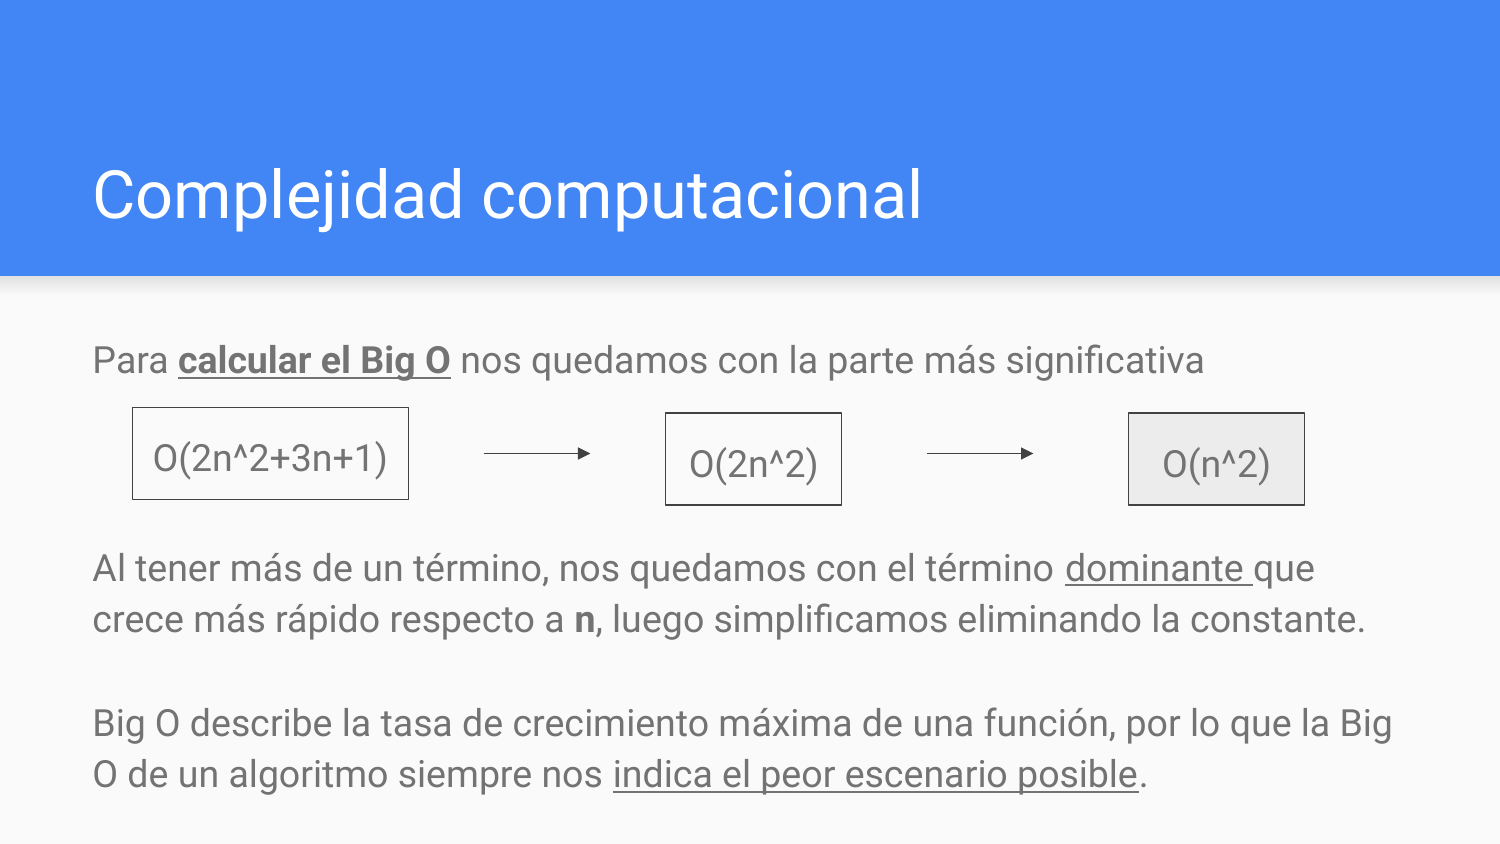

# Complejidad computacional
Para calcular el Big O nos quedamos con la parte más significativa

Al tener más de un término, nos quedamos con el término dominante que crece más rápido respecto a n, luego simplificamos eliminando la constante.

Big O describe la tasa de crecimiento máxima de una función, por lo que la Big O de un algoritmo siempre nos indica el peor escenario posible.
O(2n^2+3n+1)
O(2n^2)
O(n^2)